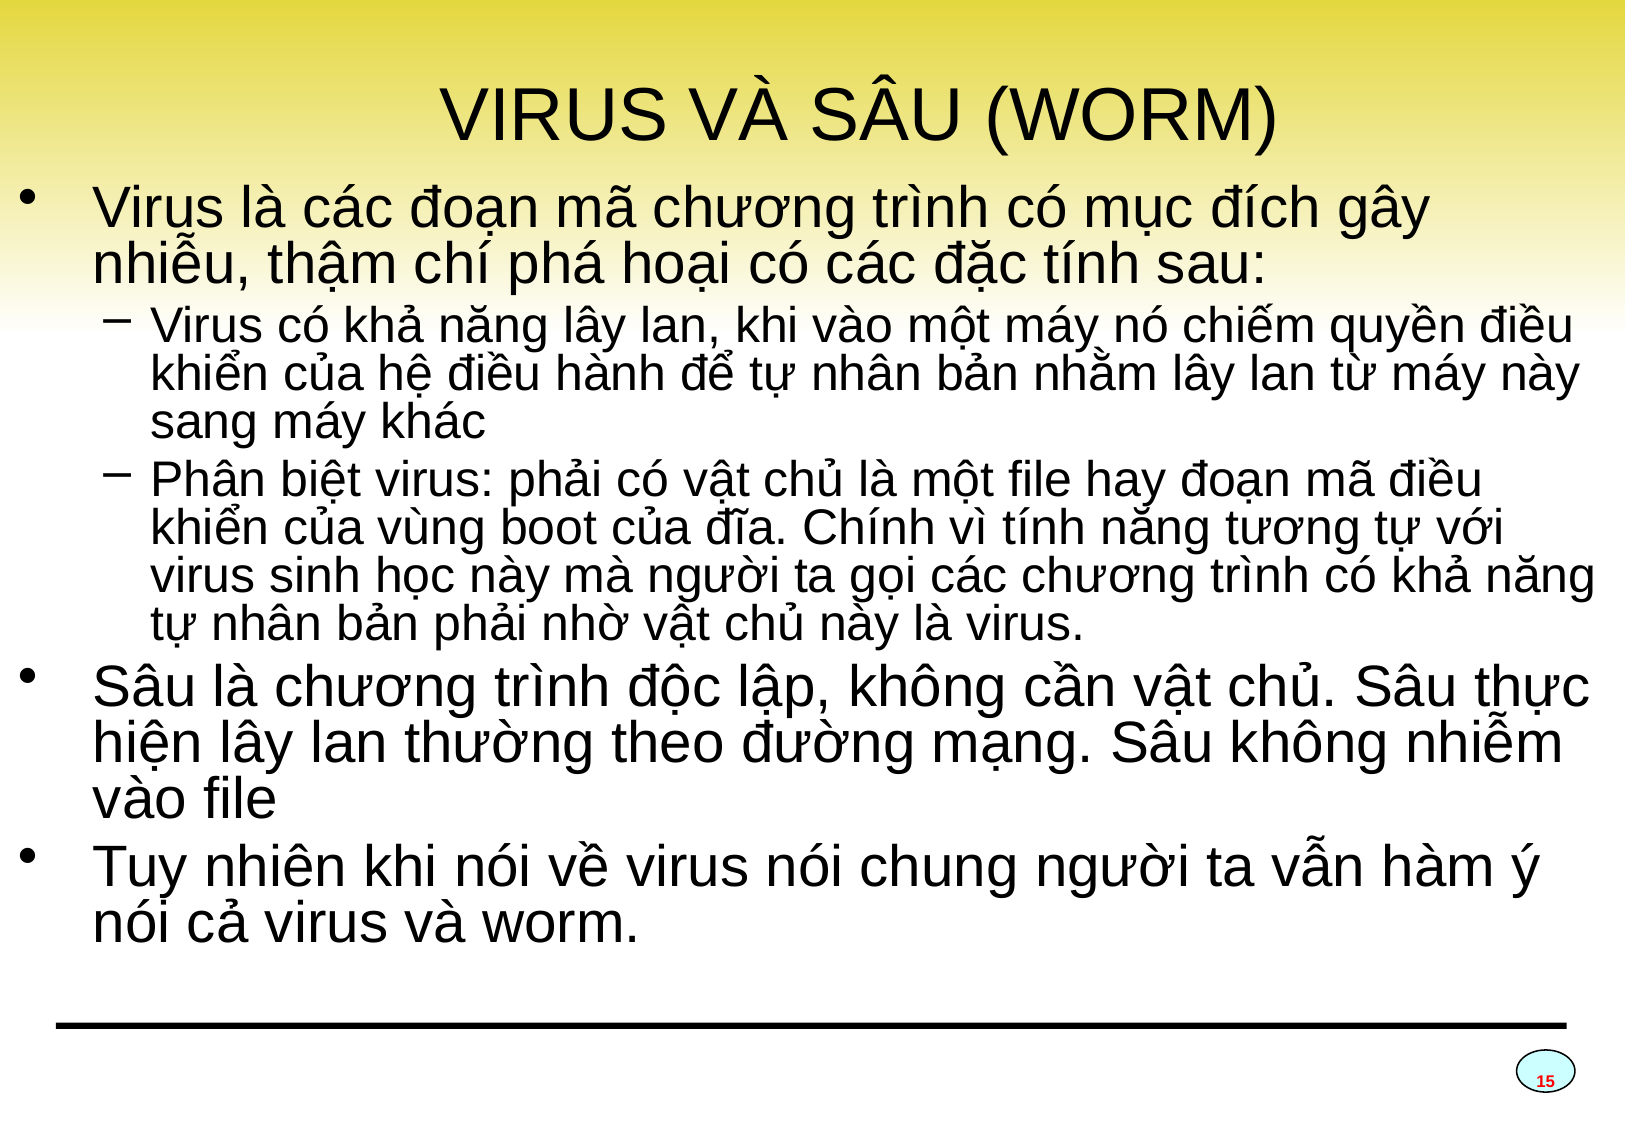

# VIRUS VÀ SÂU (WORM)
Virus là các đoạn mã chương trình có mục đích gây nhiễu, thậm chí phá hoại có các đặc tính sau:
Virus có khả năng lây lan, khi vào một máy nó chiếm quyền điều khiển của hệ điều hành để tự nhân bản nhằm lây lan từ máy này sang máy khác
Phân biệt virus: phải có vật chủ là một file hay đoạn mã điều khiển của vùng boot của đĩa. Chính vì tính năng tương tự với virus sinh học này mà người ta gọi các chương trình có khả năng tự nhân bản phải nhờ vật chủ này là virus.
Sâu là chương trình độc lập, không cần vật chủ. Sâu thực hiện lây lan thường theo đường mạng. Sâu không nhiễm vào file
Tuy nhiên khi nói về virus nói chung người ta vẫn hàm ý nói cả virus và worm.